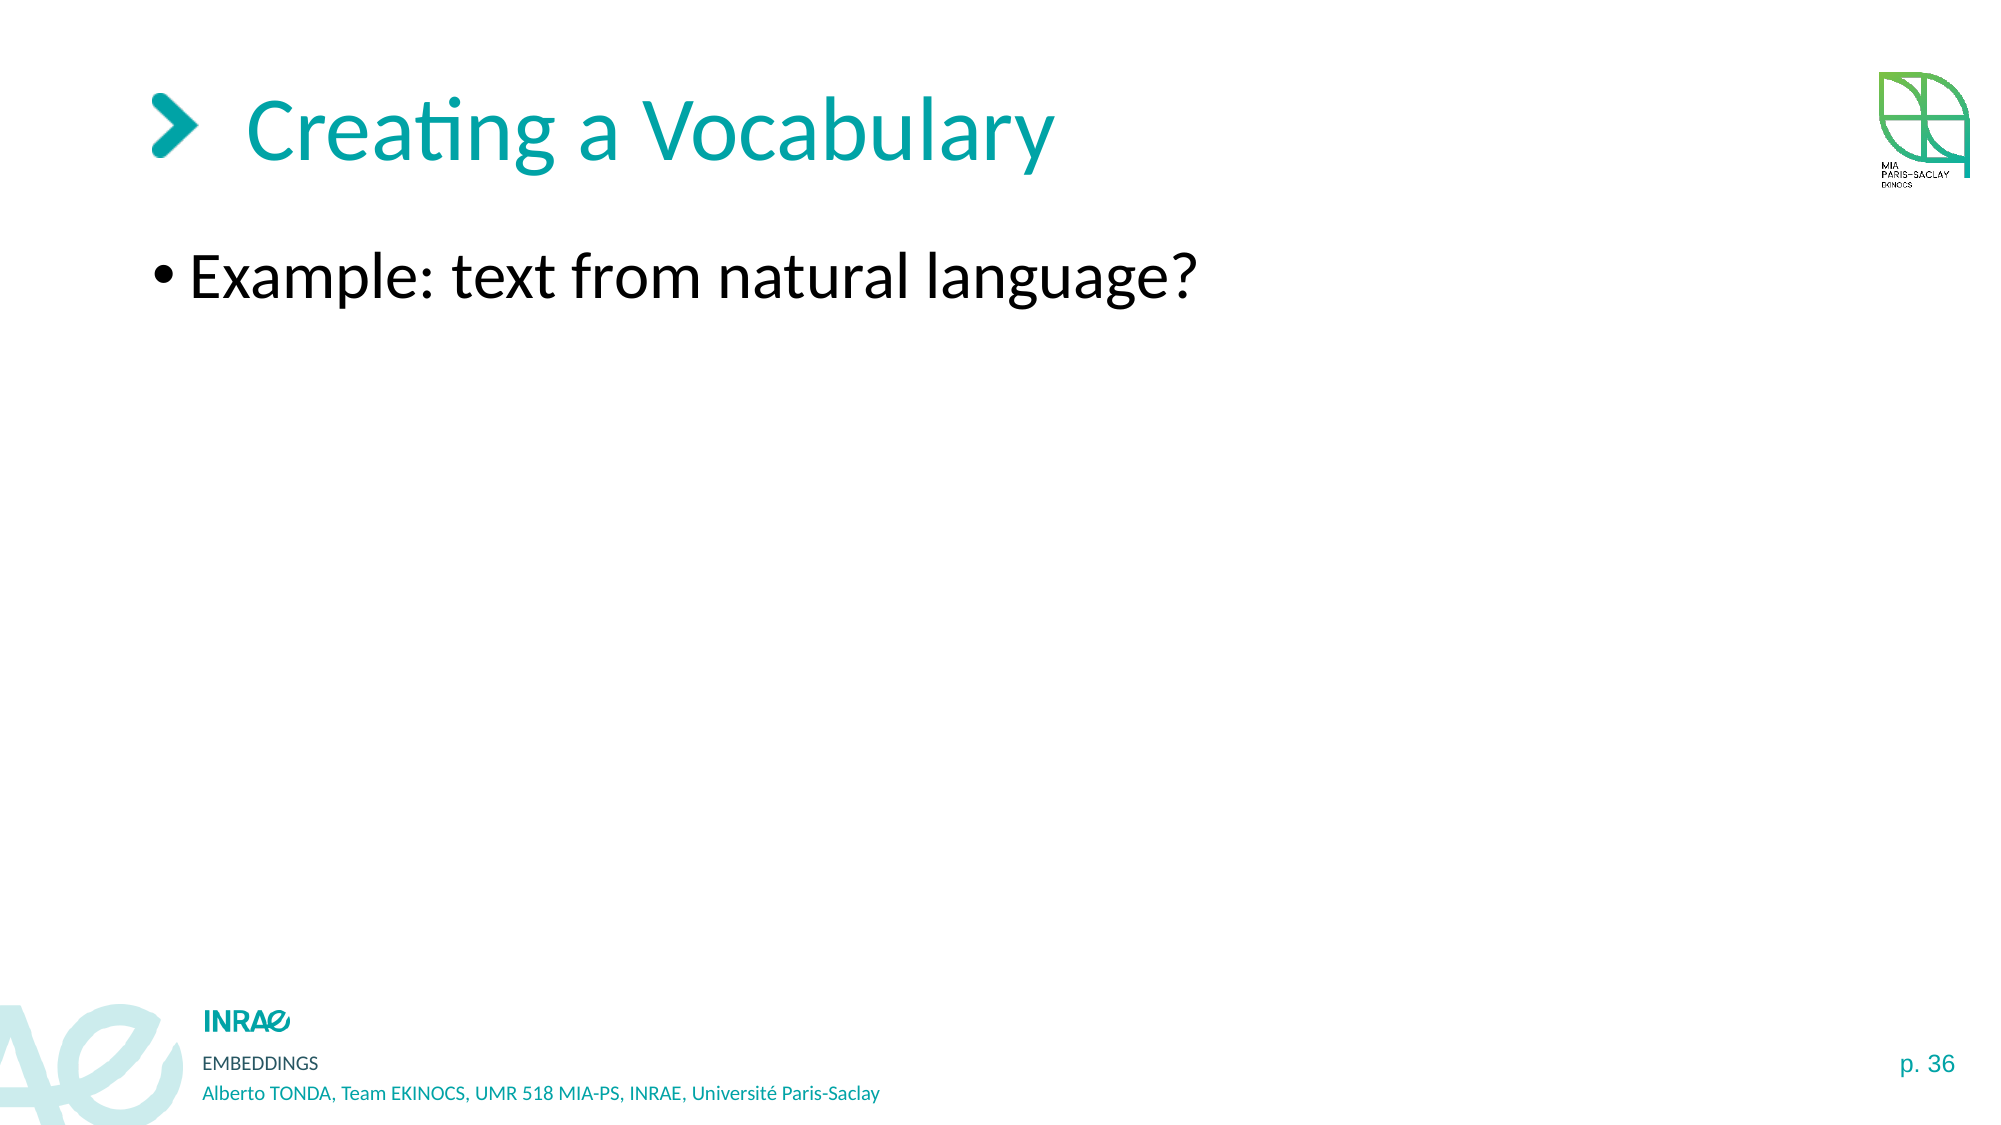

# Creating a Vocabulary
Example: text from natural language?